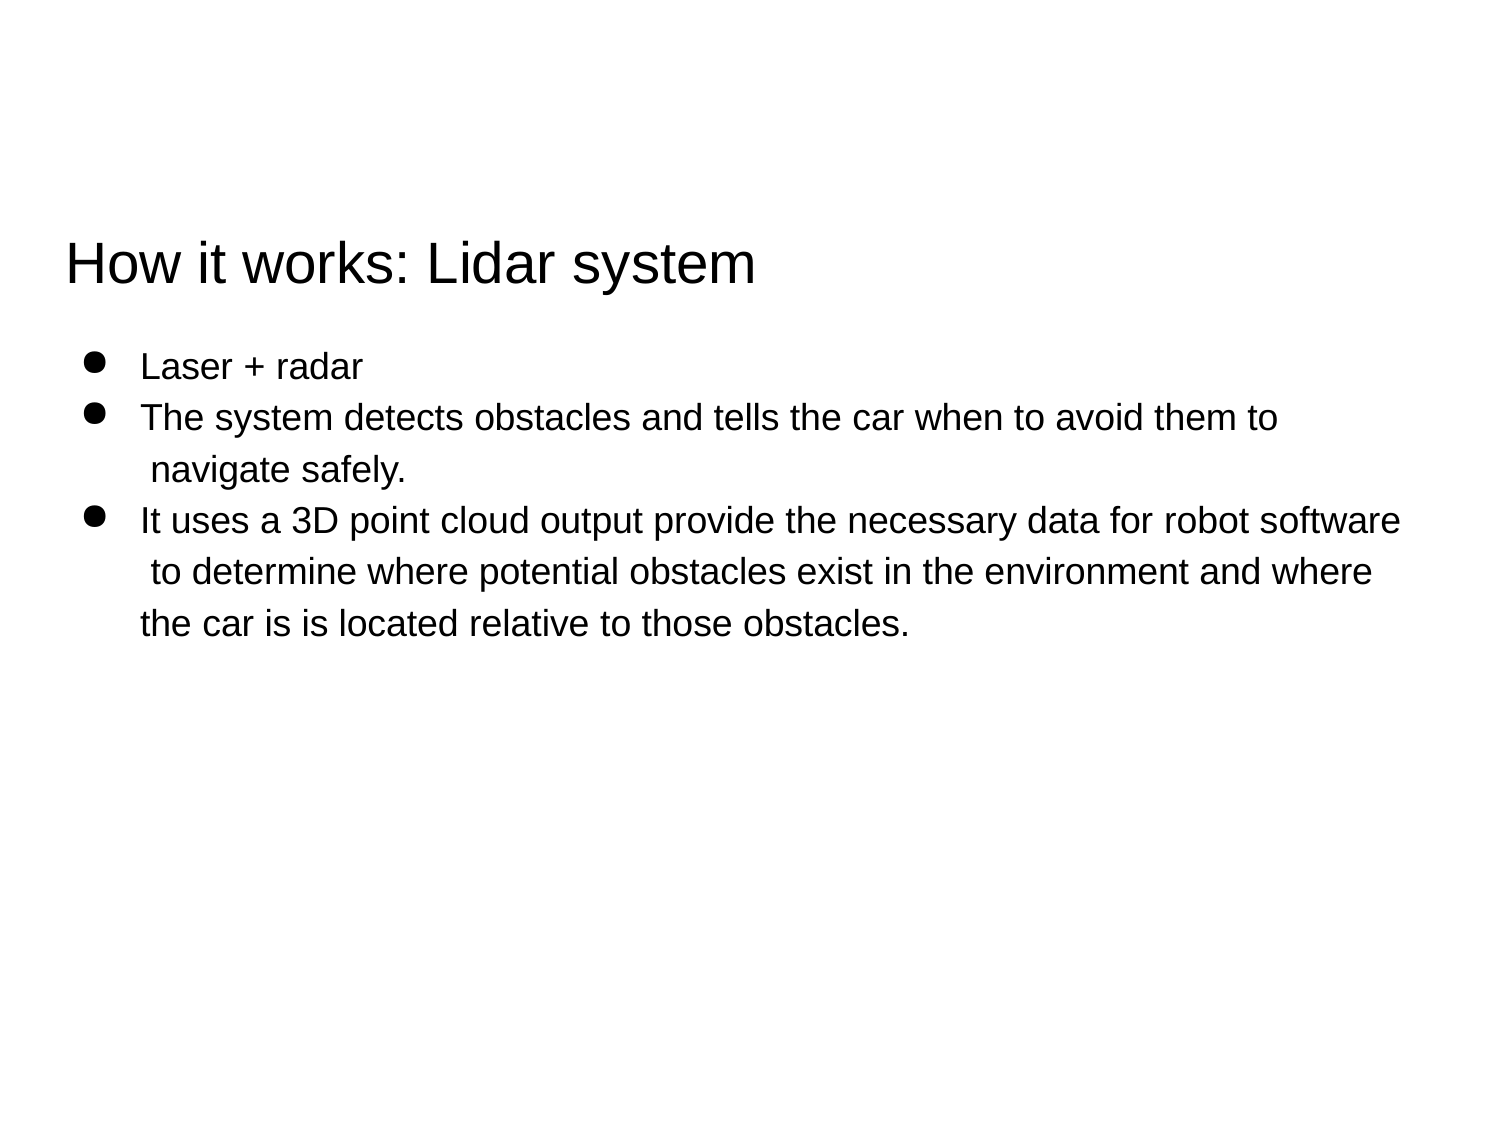

# How it works: Lidar system
Laser + radar
The system detects obstacles and tells the car when to avoid them to  navigate safely.
It uses a 3D point cloud output provide the necessary data for robot software  to determine where potential obstacles exist in the environment and where  the car is is located relative to those obstacles.